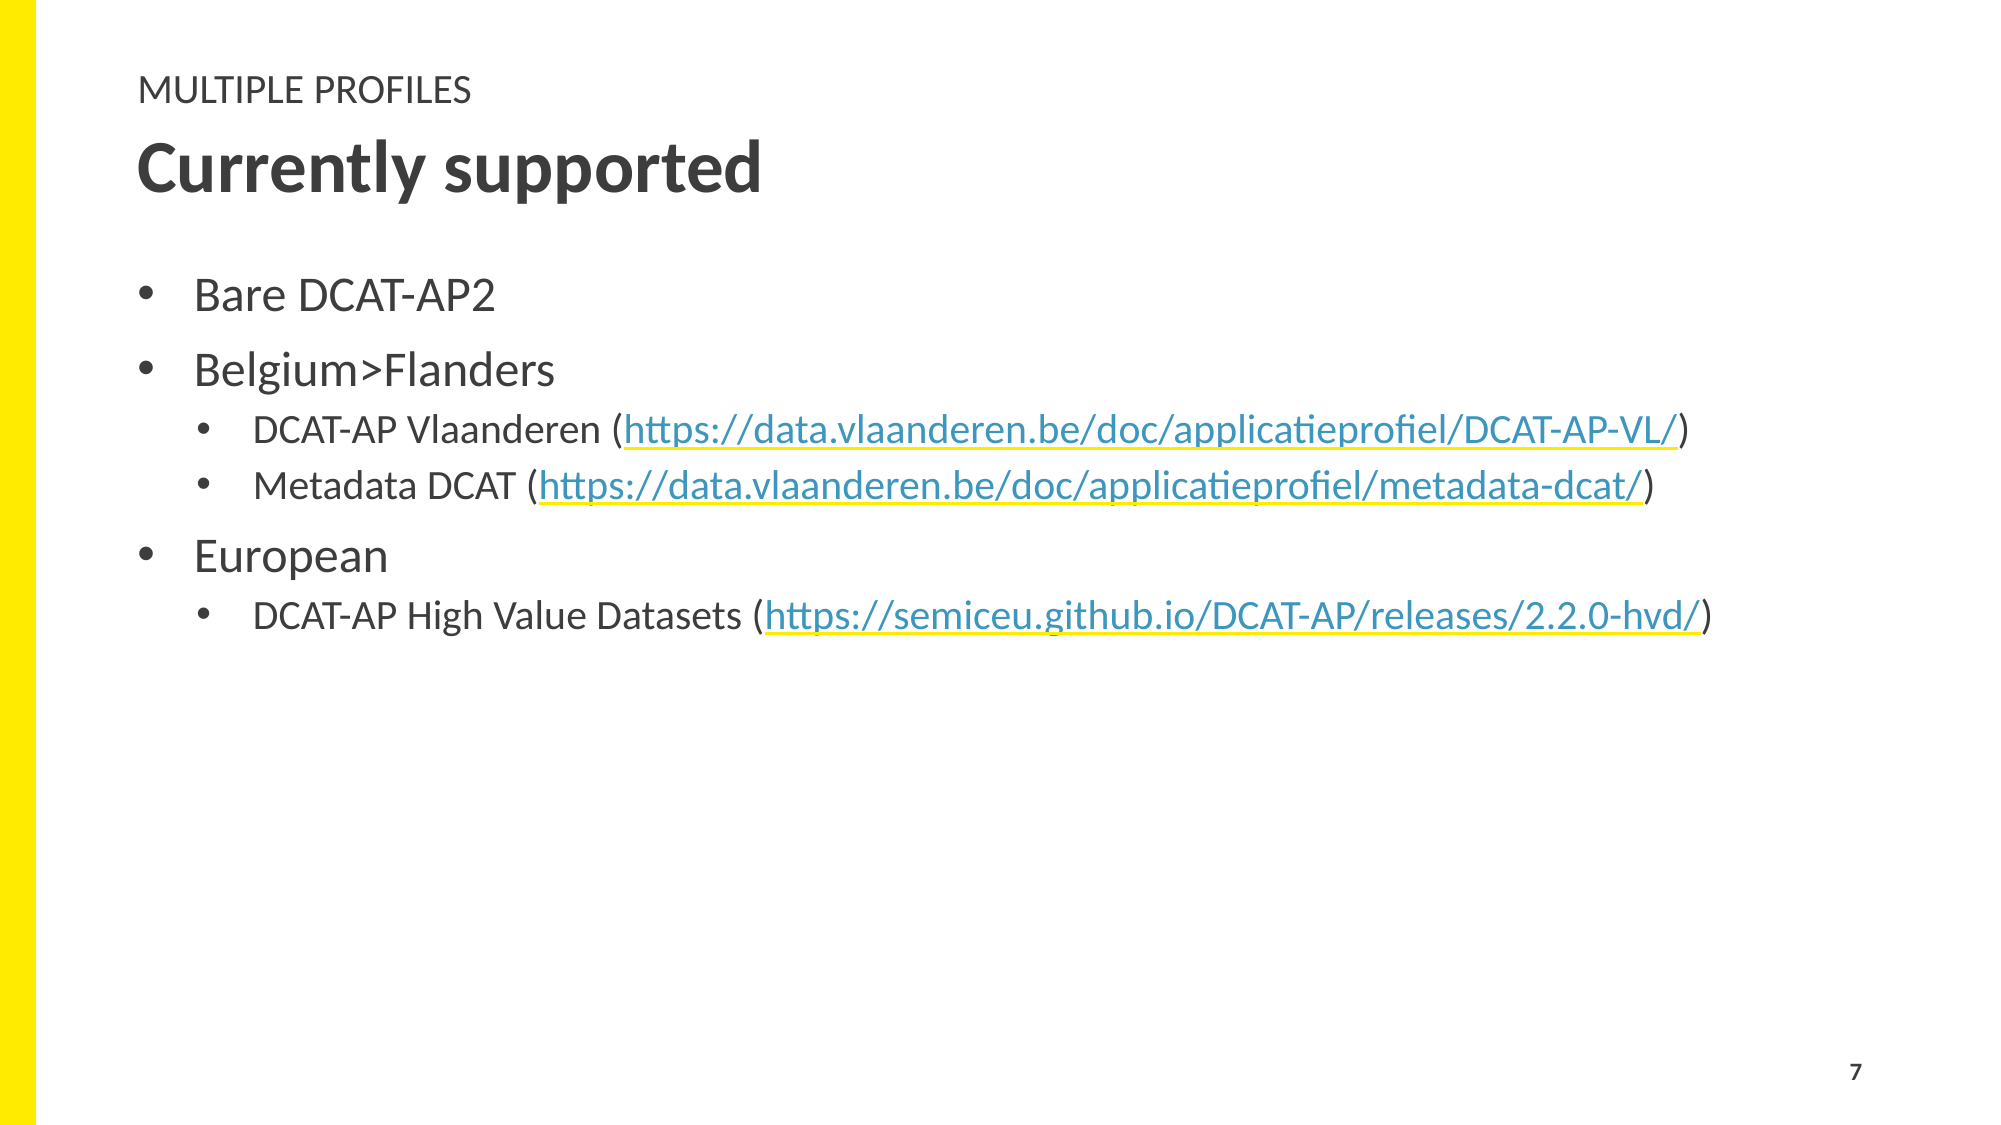

Multiple profiles
# Currently supported
Bare DCAT-AP2
Belgium>Flanders
DCAT-AP Vlaanderen (https://data.vlaanderen.be/doc/applicatieprofiel/DCAT-AP-VL/)
Metadata DCAT (https://data.vlaanderen.be/doc/applicatieprofiel/metadata-dcat/)
European
DCAT-AP High Value Datasets (https://semiceu.github.io/DCAT-AP/releases/2.2.0-hvd/)

7